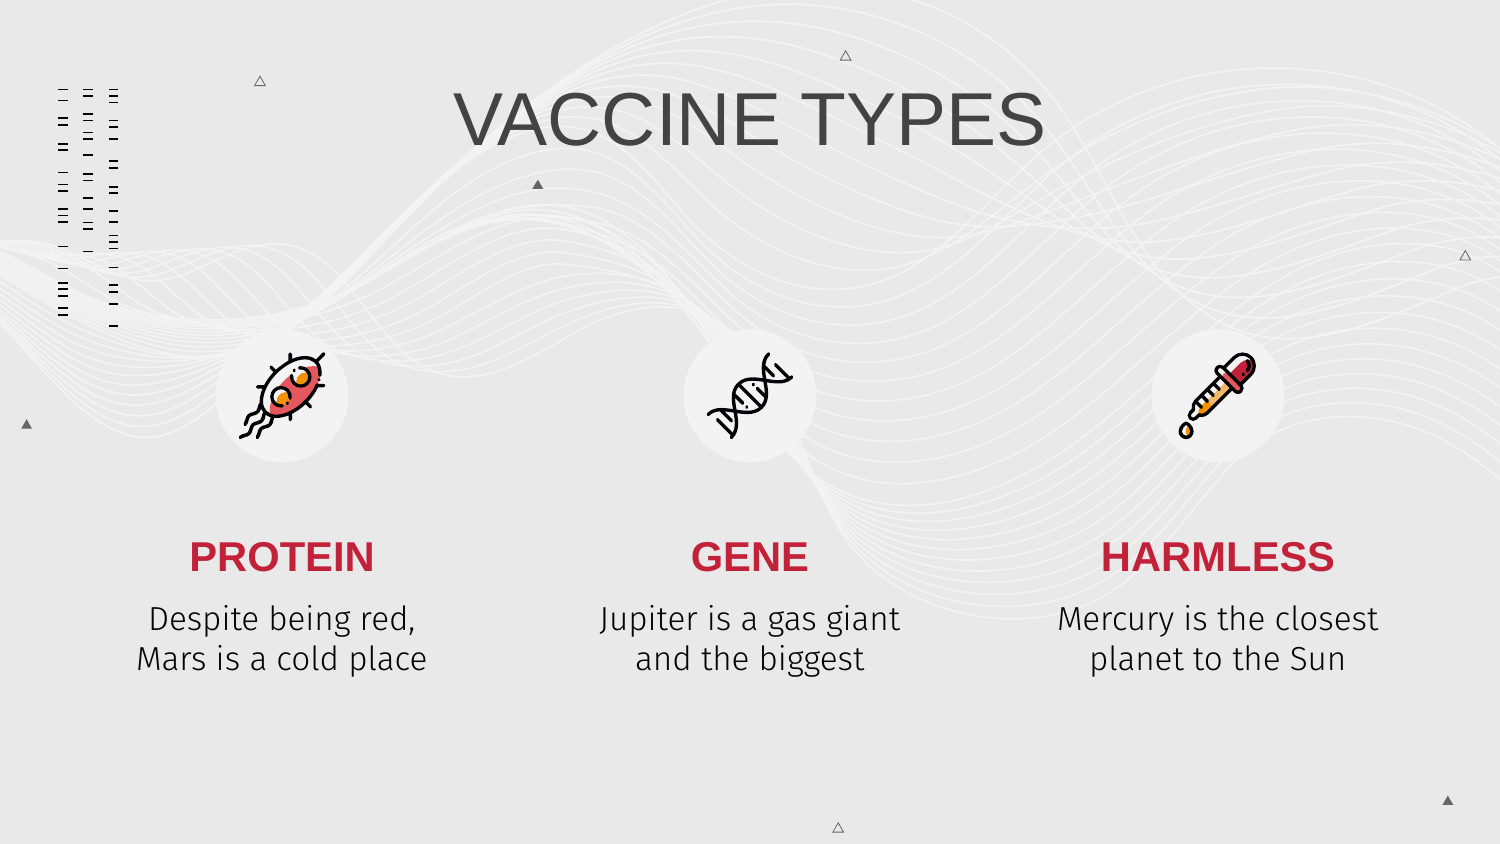

# VACCINE TYPES

PROTEIN
GENE
HARMLESS
Despite being red, Mars is a cold place
Jupiter is a gas giant and the biggest
Mercury is the closest planet to the Sun